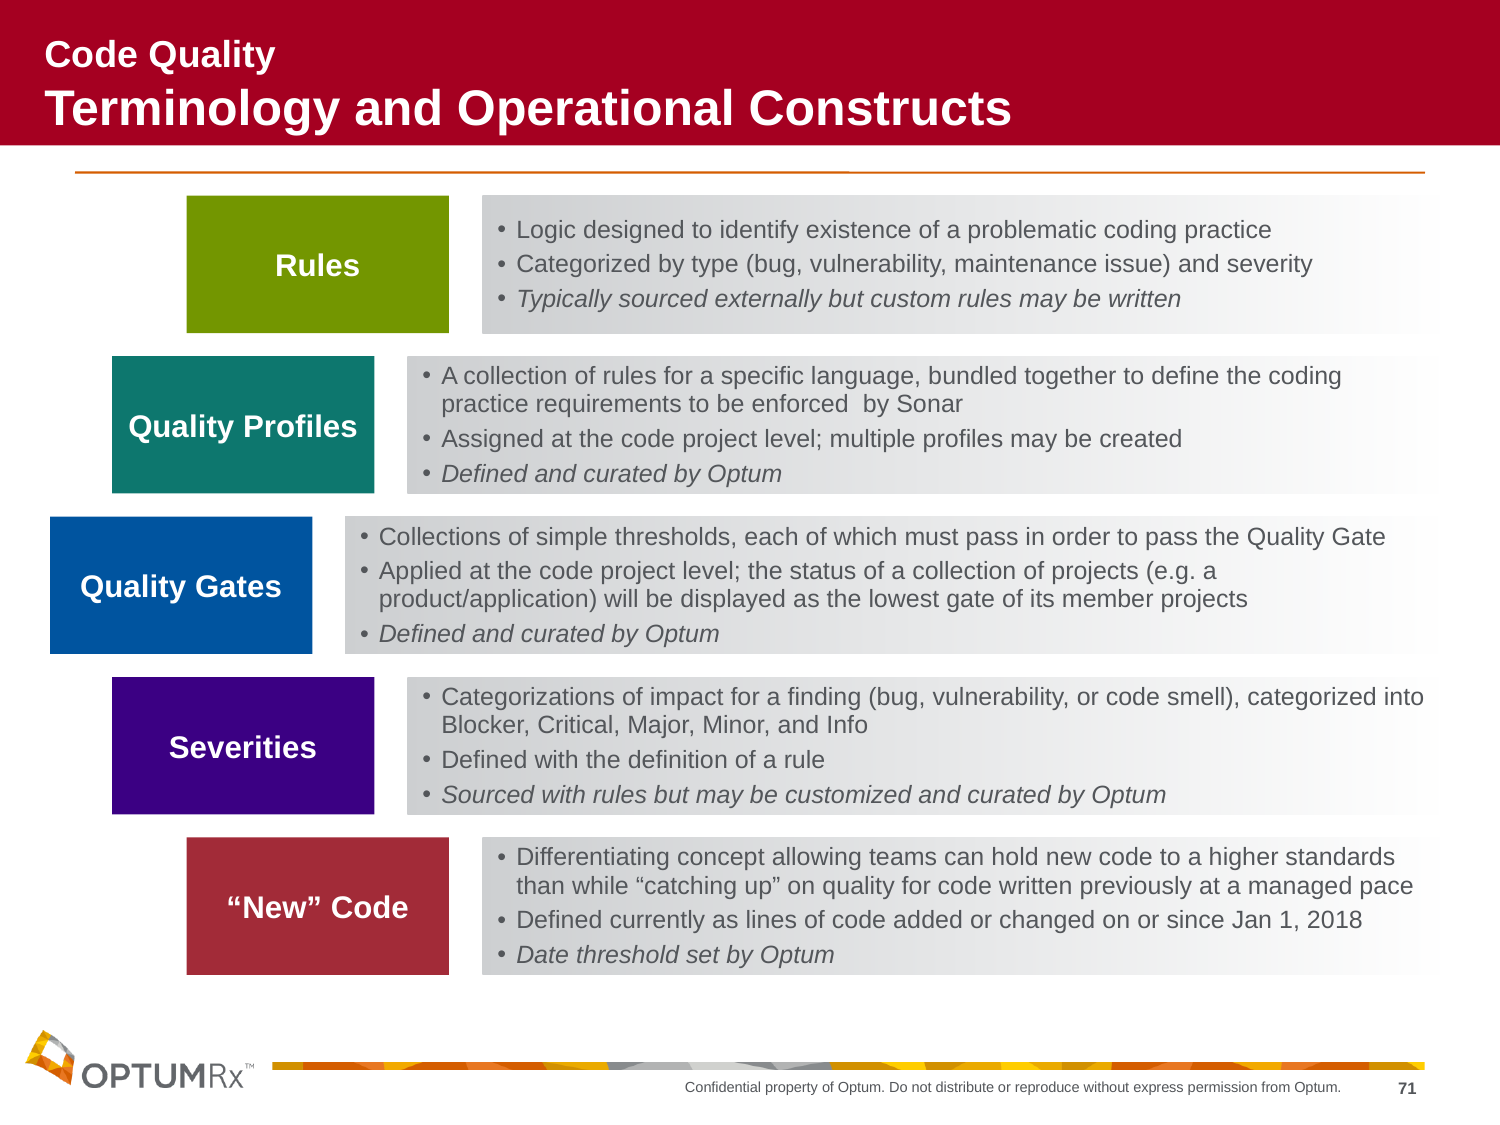

# Code Quality Terminology and Operational Constructs
Rules
Logic designed to identify existence of a problematic coding practice
Categorized by type (bug, vulnerability, maintenance issue) and severity
Typically sourced externally but custom rules may be written
Quality Profiles
A collection of rules for a specific language, bundled together to define the coding practice requirements to be enforced  by Sonar
Assigned at the code project level; multiple profiles may be created
Defined and curated by Optum
Quality Gates
Collections of simple thresholds, each of which must pass in order to pass the Quality Gate
Applied at the code project level; the status of a collection of projects (e.g. a product/application) will be displayed as the lowest gate of its member projects
Defined and curated by Optum
Severities
Categorizations of impact for a finding (bug, vulnerability, or code smell), categorized into Blocker, Critical, Major, Minor, and Info
Defined with the definition of a rule
Sourced with rules but may be customized and curated by Optum
“New” Code
Differentiating concept allowing teams can hold new code to a higher standards than while “catching up” on quality for code written previously at a managed pace
Defined currently as lines of code added or changed on or since Jan 1, 2018
Date threshold set by Optum